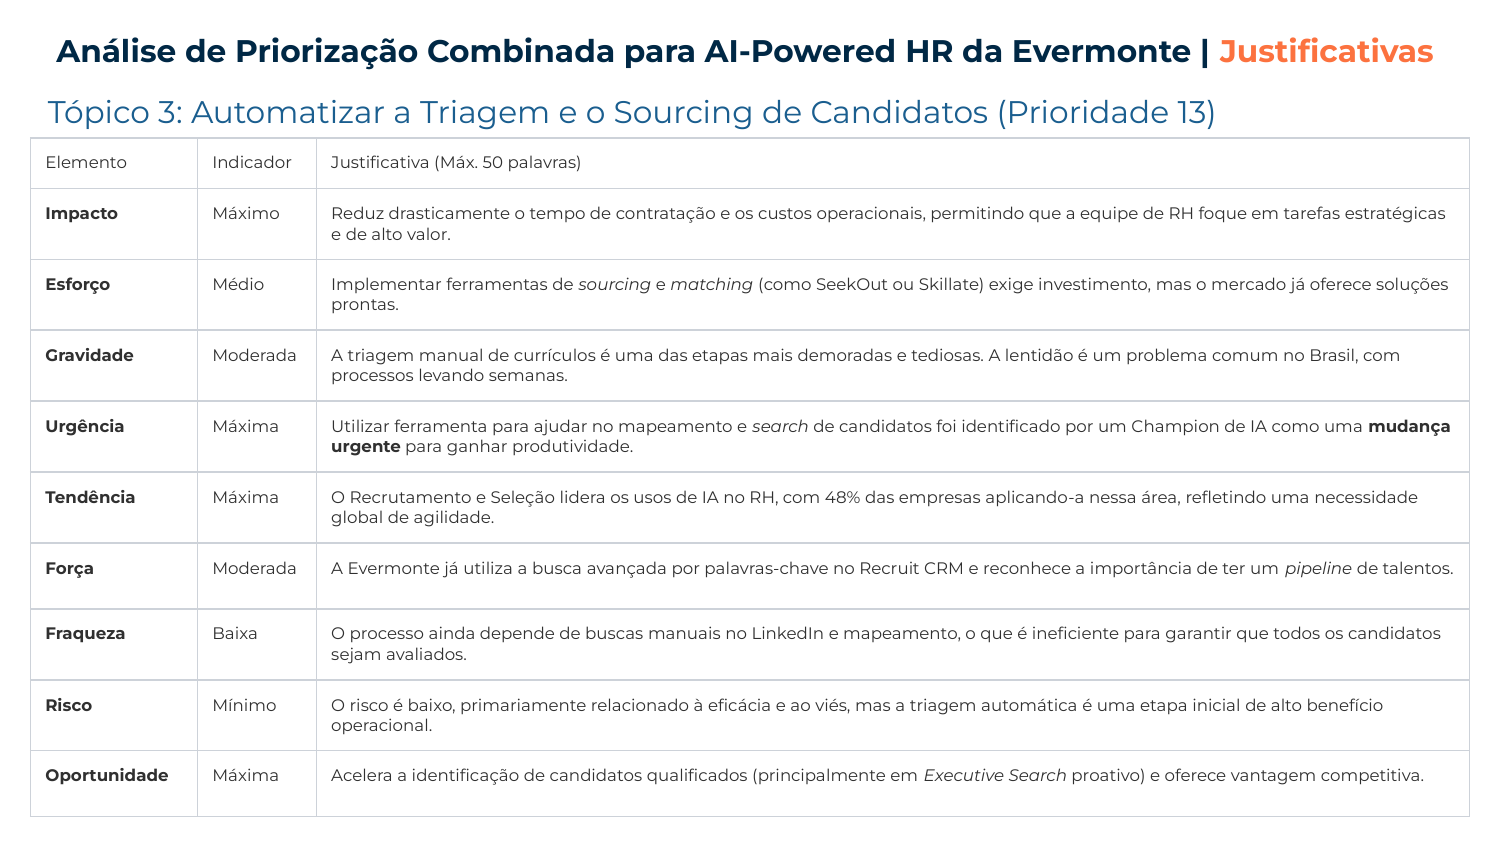

Análise de Priorização Combinada para AI-Powered HR da Evermonte | Justificativas

Tópico 3: Automatizar a Triagem e o Sourcing de Candidatos (Prioridade 13)
| Elemento | Indicador | Justificativa (Máx. 50 palavras) |
| --- | --- | --- |
| Impacto | Máximo | Reduz drasticamente o tempo de contratação e os custos operacionais, permitindo que a equipe de RH foque em tarefas estratégicas e de alto valor. |
| Esforço | Médio | Implementar ferramentas de sourcing e matching (como SeekOut ou Skillate) exige investimento, mas o mercado já oferece soluções prontas. |
| Gravidade | Moderada | A triagem manual de currículos é uma das etapas mais demoradas e tediosas. A lentidão é um problema comum no Brasil, com processos levando semanas. |
| Urgência | Máxima | Utilizar ferramenta para ajudar no mapeamento e search de candidatos foi identificado por um Champion de IA como uma mudança urgente para ganhar produtividade. |
| Tendência | Máxima | O Recrutamento e Seleção lidera os usos de IA no RH, com 48% das empresas aplicando-a nessa área, refletindo uma necessidade global de agilidade. |
| Força | Moderada | A Evermonte já utiliza a busca avançada por palavras-chave no Recruit CRM e reconhece a importância de ter um pipeline de talentos. |
| Fraqueza | Baixa | O processo ainda depende de buscas manuais no LinkedIn e mapeamento, o que é ineficiente para garantir que todos os candidatos sejam avaliados. |
| Risco | Mínimo | O risco é baixo, primariamente relacionado à eficácia e ao viés, mas a triagem automática é uma etapa inicial de alto benefício operacional. |
| Oportunidade | Máxima | Acelera a identificação de candidatos qualificados (principalmente em Executive Search proativo) e oferece vantagem competitiva. |